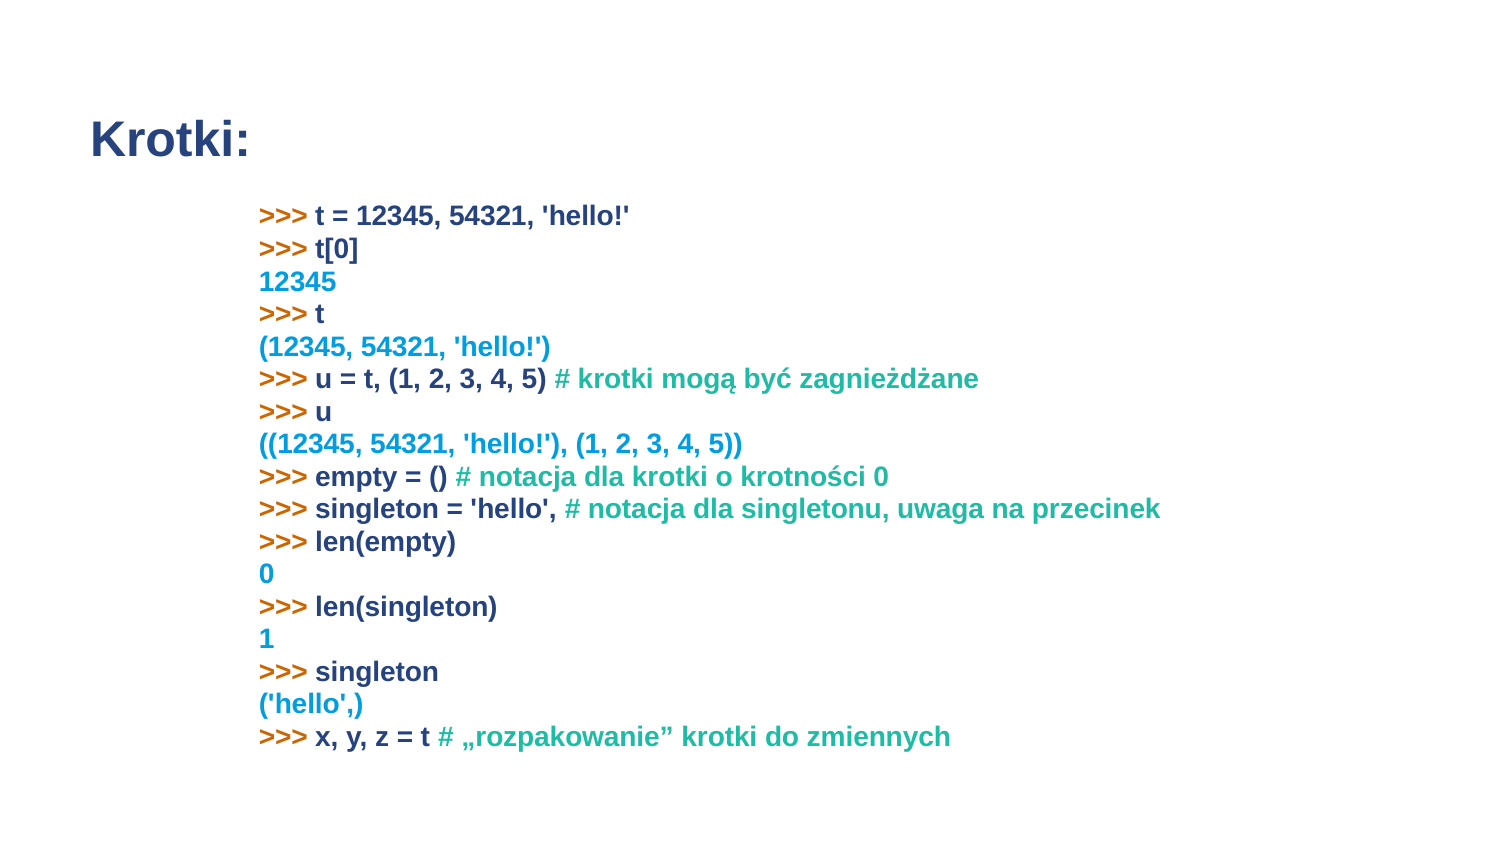

# Krotki:
>>> t = 12345, 54321, 'hello!'
>>> t[0]
12345
>>> t
(12345, 54321, 'hello!')
>>> u = t, (1, 2, 3, 4, 5) # krotki mogą być zagnieżdżane
>>> u
((12345, 54321, 'hello!'), (1, 2, 3, 4, 5))
>>> empty = () # notacja dla krotki o krotności 0
>>> singleton = 'hello', # notacja dla singletonu, uwaga na przecinek
>>> len(empty)
0
>>> len(singleton)
1
>>> singleton
('hello',)
>>> x, y, z = t # „rozpakowanie” krotki do zmiennych